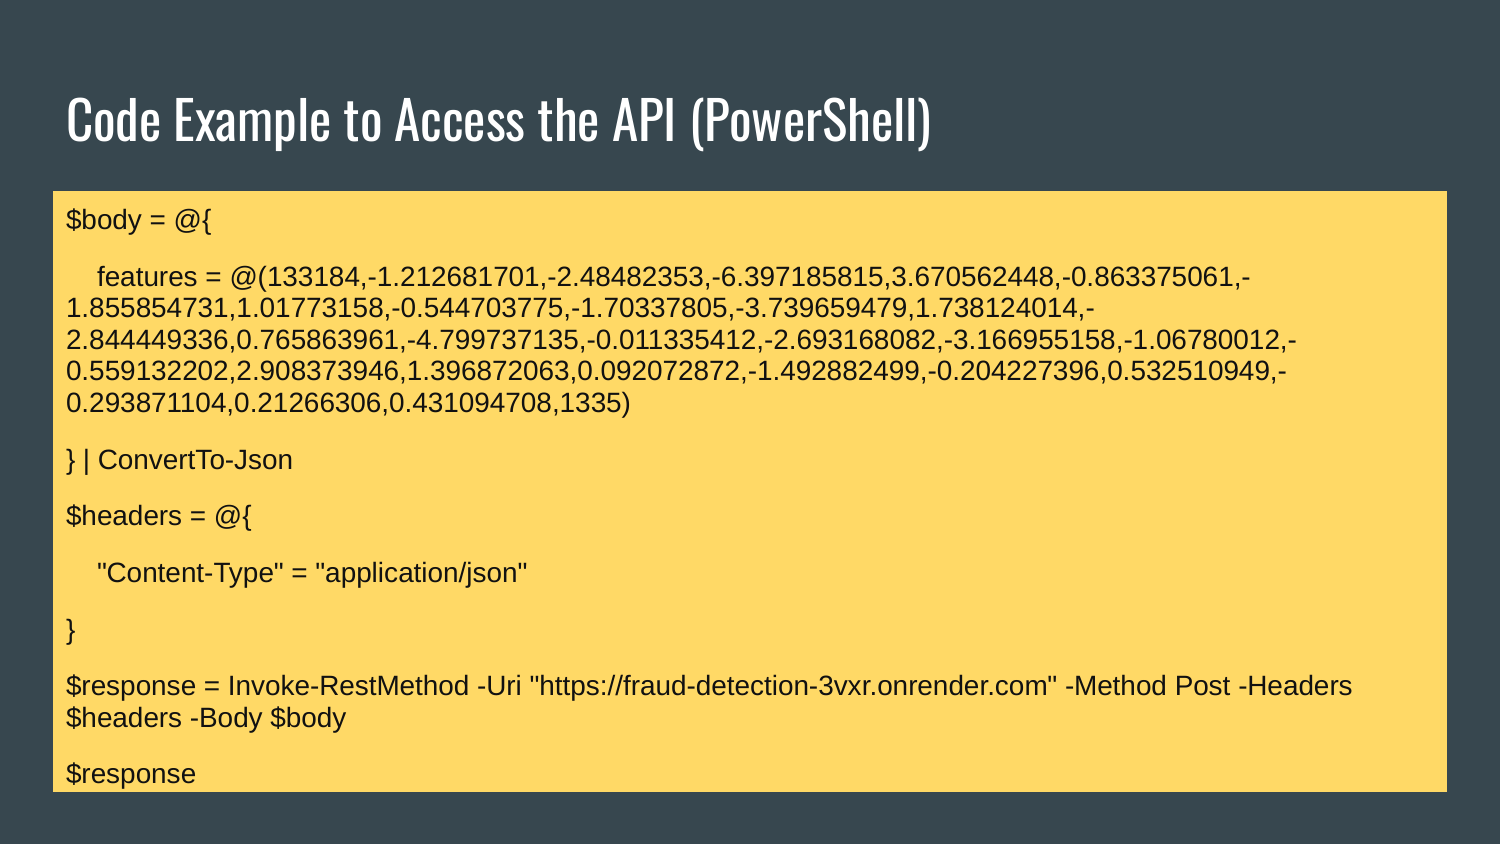

# Code Example to Access the API (PowerShell)
$body = @{
    features = @(133184,-1.212681701,-2.48482353,-6.397185815,3.670562448,-0.863375061,-1.855854731,1.01773158,-0.544703775,-1.70337805,-3.739659479,1.738124014,-2.844449336,0.765863961,-4.799737135,-0.011335412,-2.693168082,-3.166955158,-1.06780012,-0.559132202,2.908373946,1.396872063,0.092072872,-1.492882499,-0.204227396,0.532510949,-0.293871104,0.21266306,0.431094708,1335)
} | ConvertTo-Json
$headers = @{
    "Content-Type" = "application/json"
}
$response = Invoke-RestMethod -Uri "https://fraud-detection-3vxr.onrender.com" -Method Post -Headers $headers -Body $body
$response